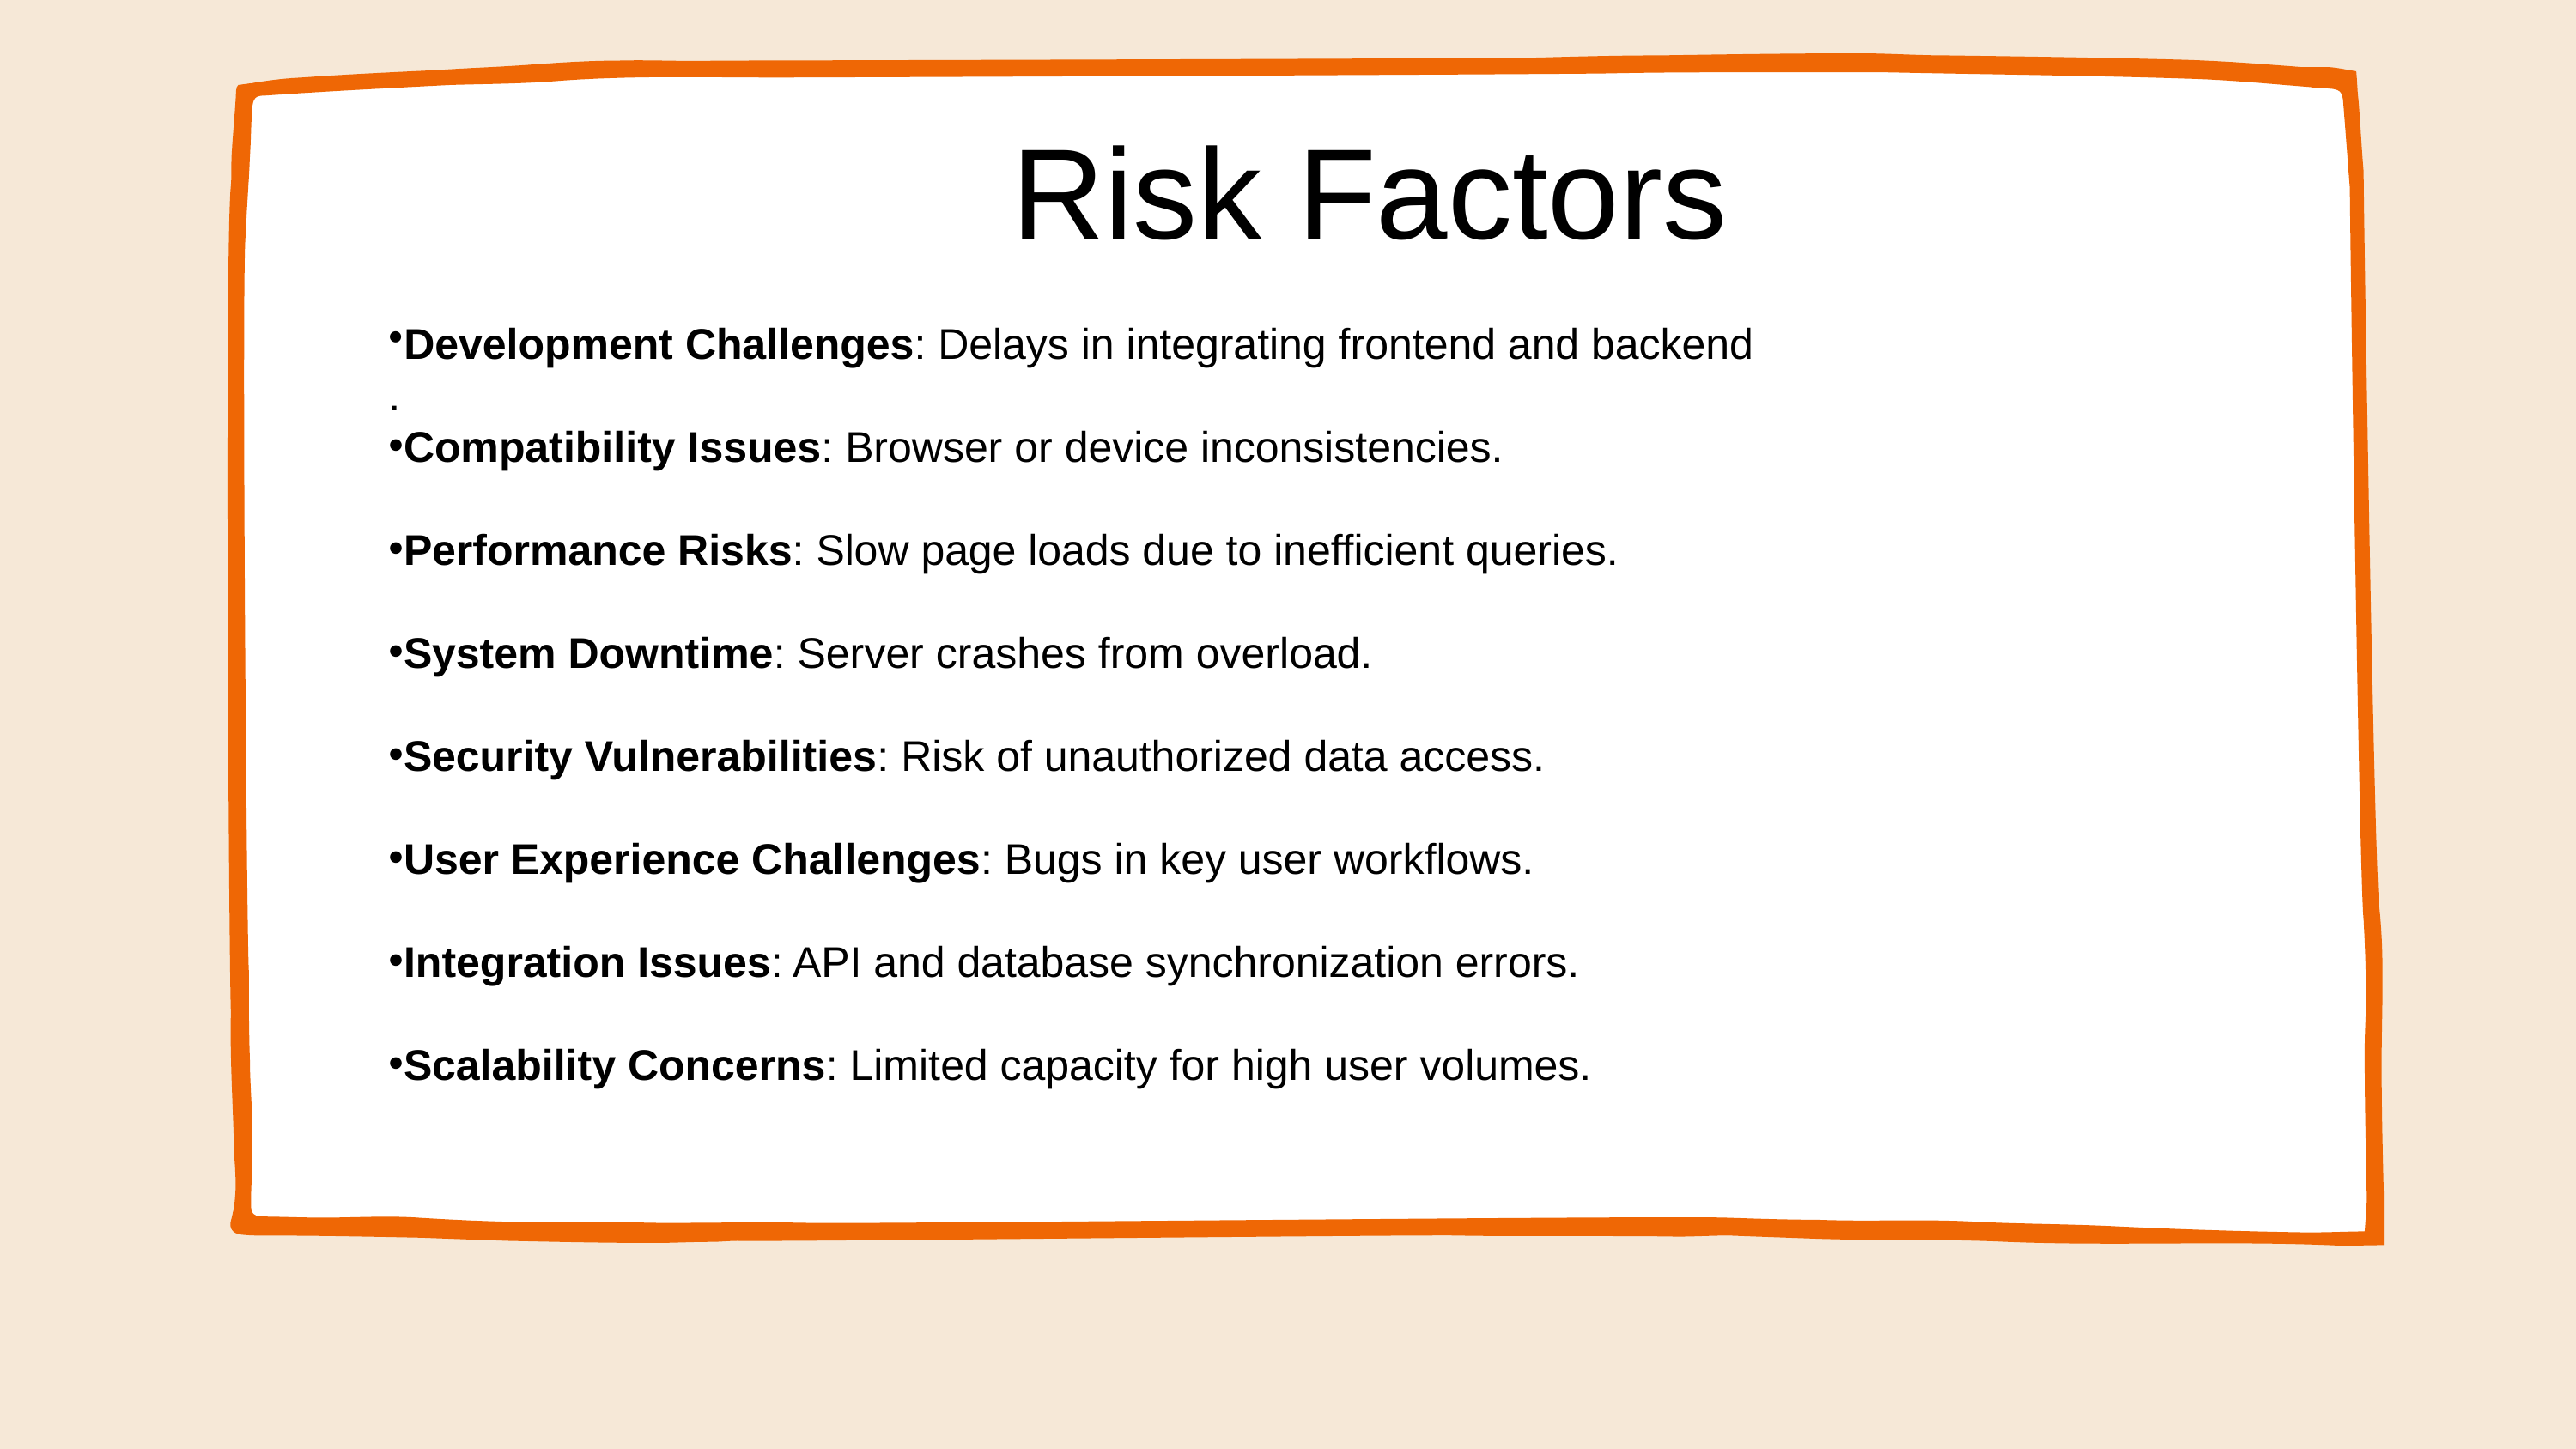

Risk Factors
Development Challenges: Delays in integrating frontend and backend
.
Compatibility Issues: Browser or device inconsistencies.

Performance Risks: Slow page loads due to inefficient queries.

System Downtime: Server crashes from overload.

Security Vulnerabilities: Risk of unauthorized data access.

User Experience Challenges: Bugs in key user workflows.

Integration Issues: API and database synchronization errors.

Scalability Concerns: Limited capacity for high user volumes.